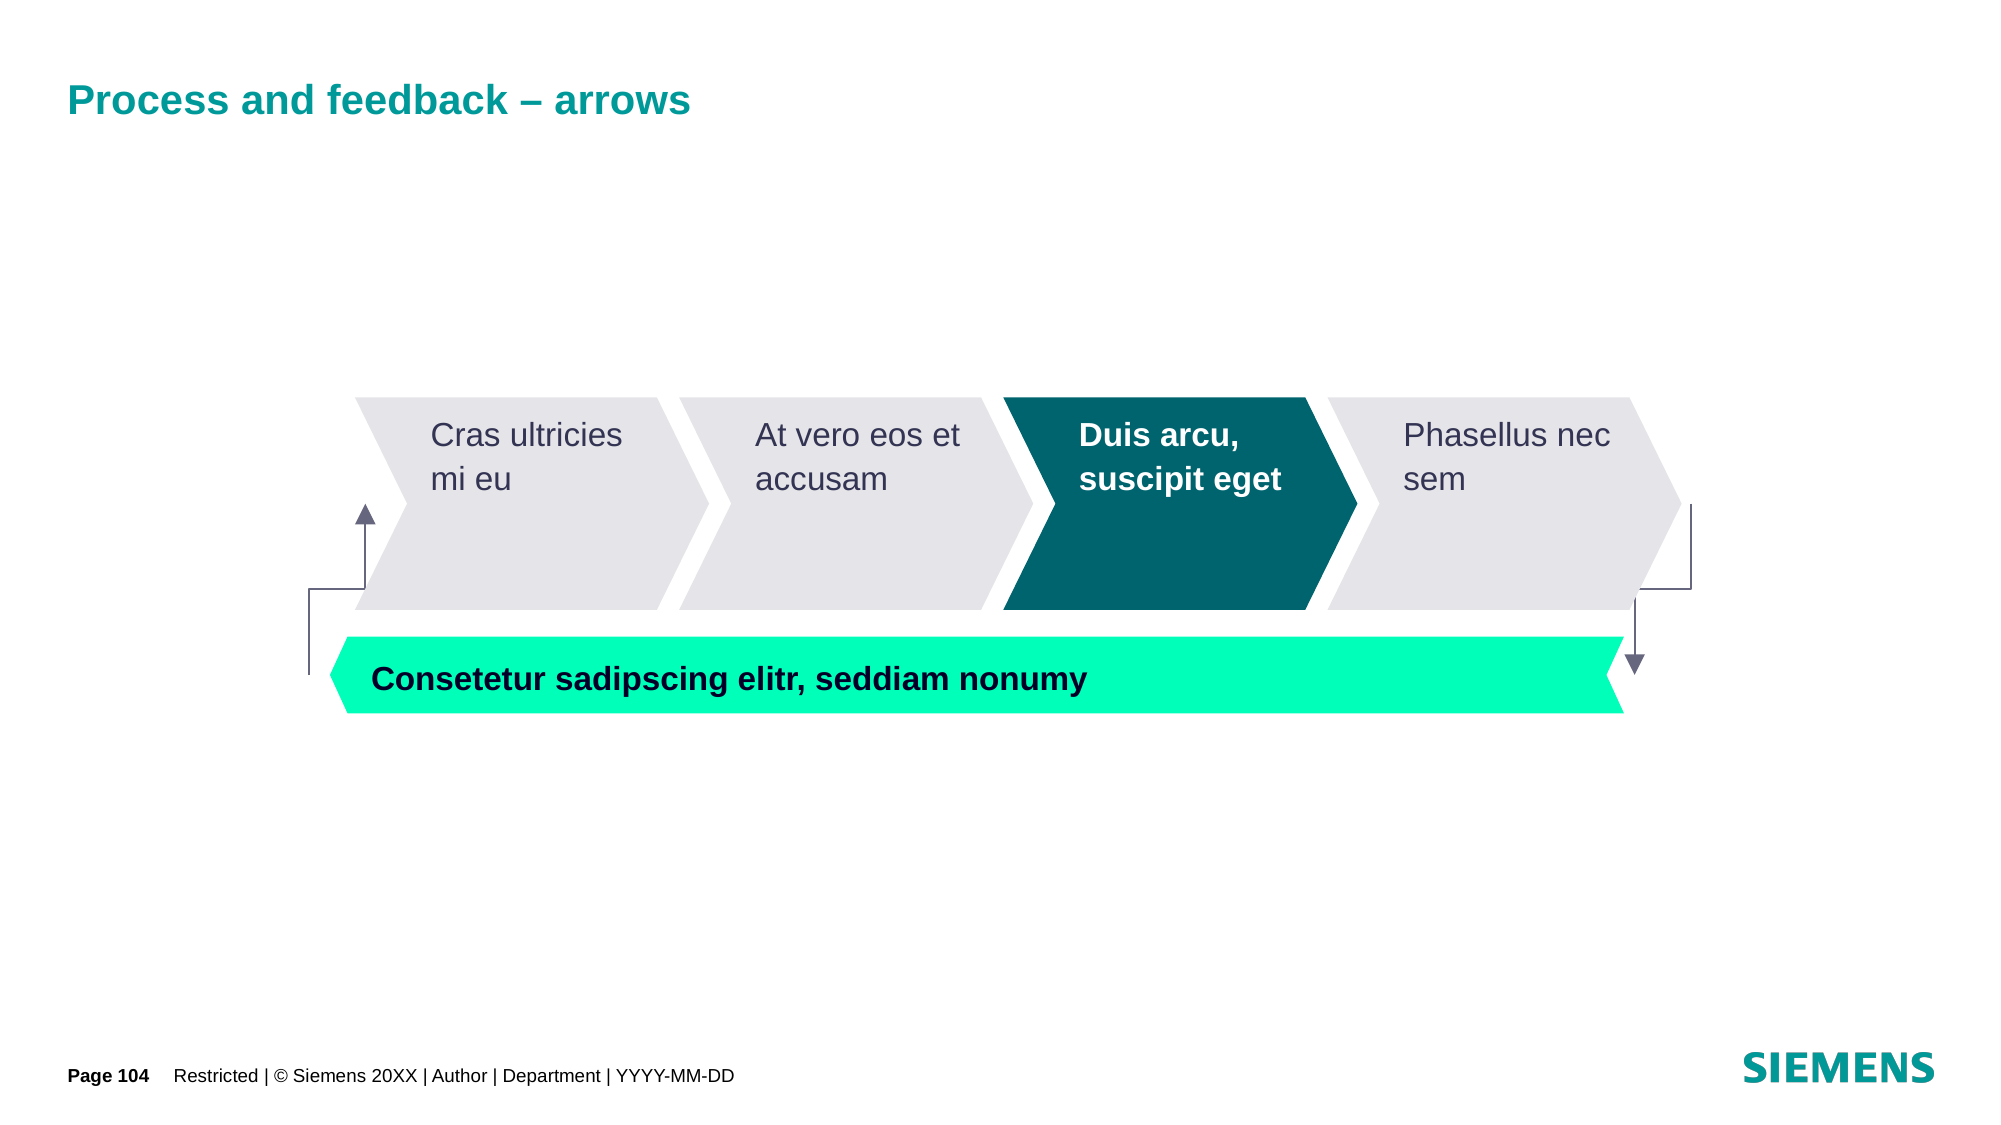

# Process and feedback – arrows
Cras ultricies mi eu
At vero eos et accusam
Duis arcu, suscipit eget
Phasellus nec sem
Consetetur sadipscing elitr, seddiam nonumy
Page 104
Restricted | © Siemens 20XX | Author | Department | YYYY-MM-DD